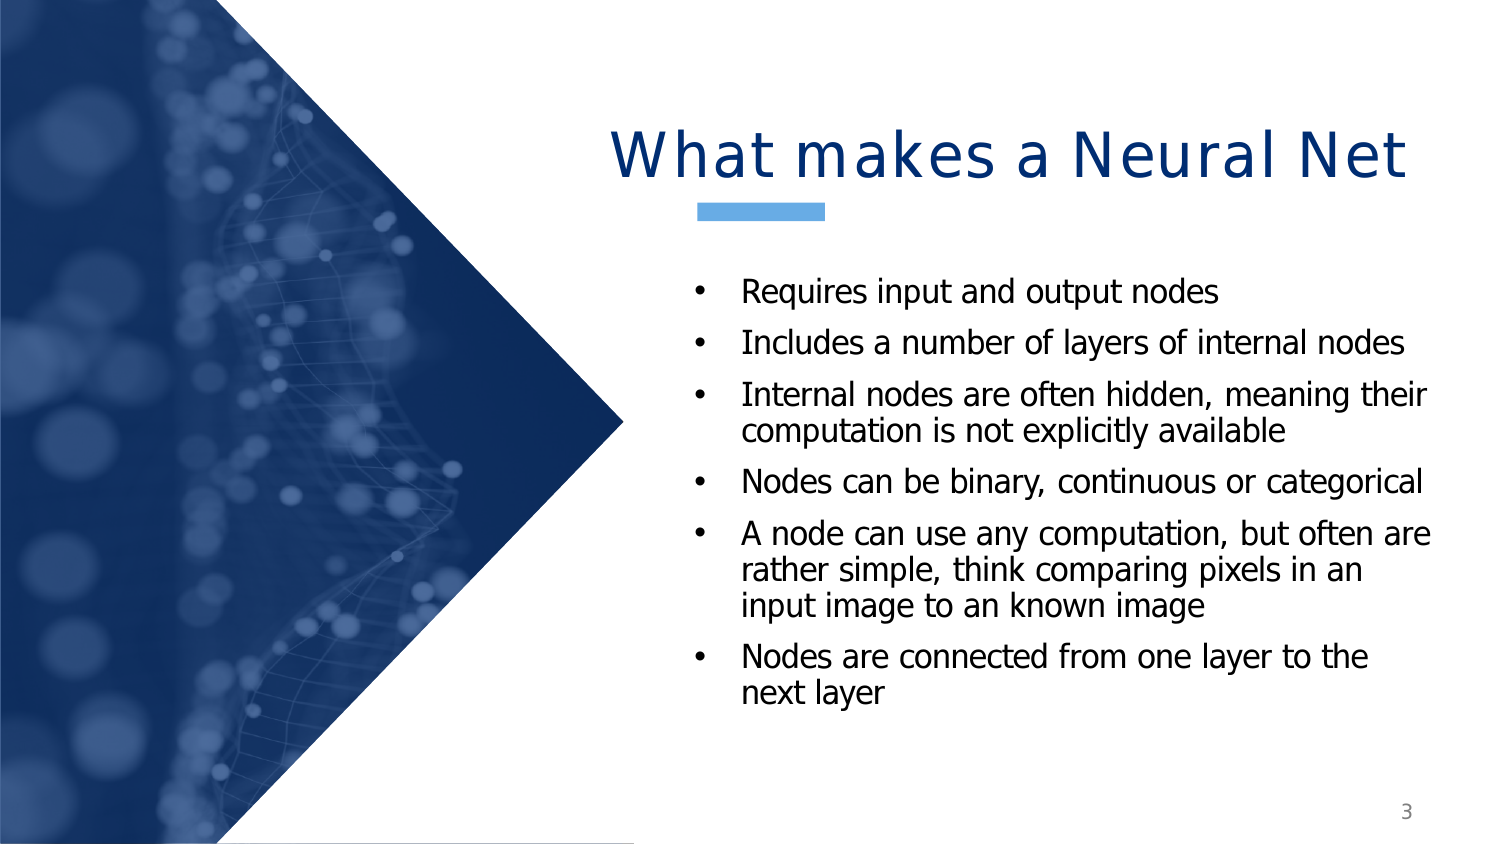

What makes a Neural Net
Requires input and output nodes
Includes a number of layers of internal nodes
Internal nodes are often hidden, meaning their computation is not explicitly available
Nodes can be binary, continuous or categorical
A node can use any computation, but often are rather simple, think comparing pixels in an input image to an known image
Nodes are connected from one layer to the next layer